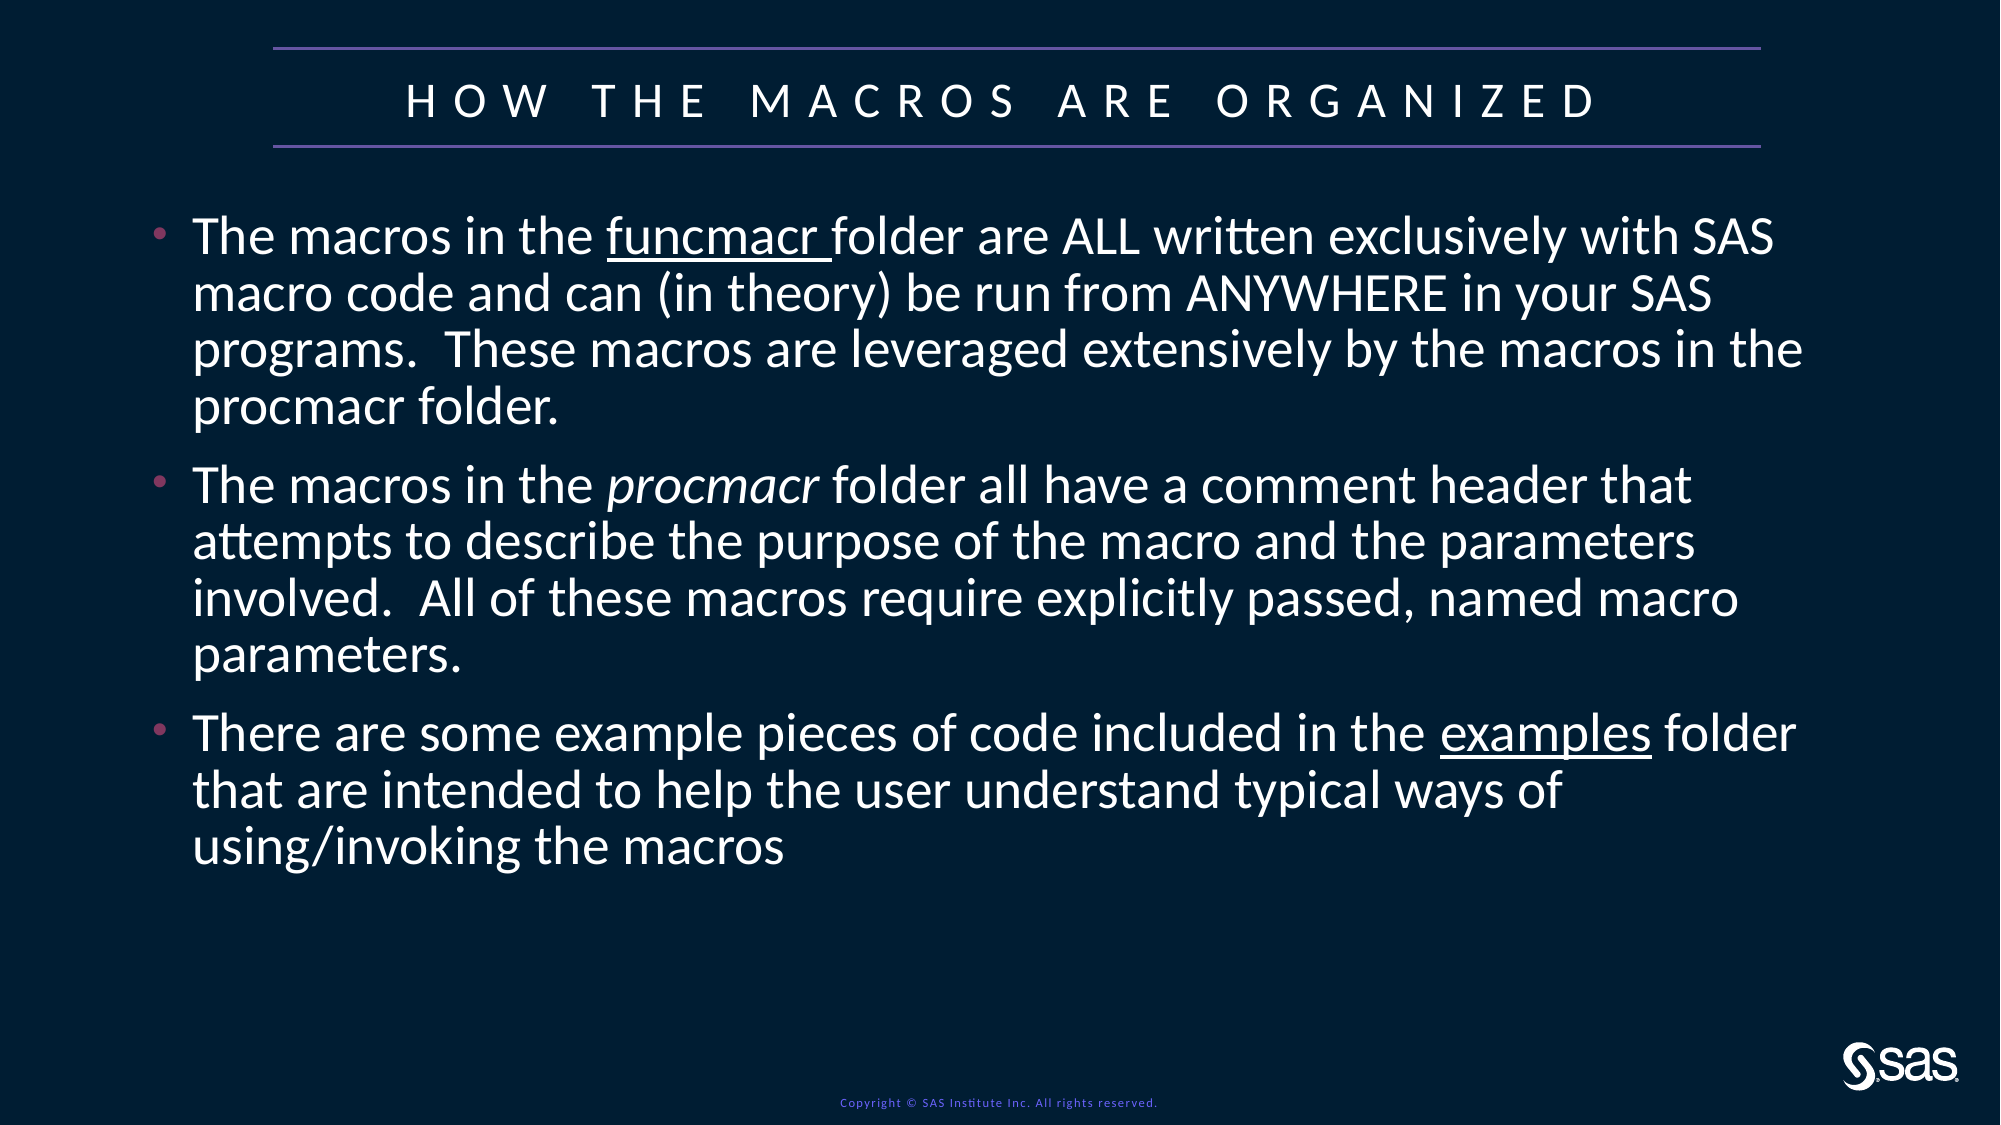

# How the macros are organized
The macros in the funcmacr folder are ALL written exclusively with SAS macro code and can (in theory) be run from ANYWHERE in your SAS programs.  These macros are leveraged extensively by the macros in the procmacr folder.
The macros in the procmacr folder all have a comment header that attempts to describe the purpose of the macro and the parameters involved.  All of these macros require explicitly passed, named macro parameters.
There are some example pieces of code included in the examples folder that are intended to help the user understand typical ways of using/invoking the macros